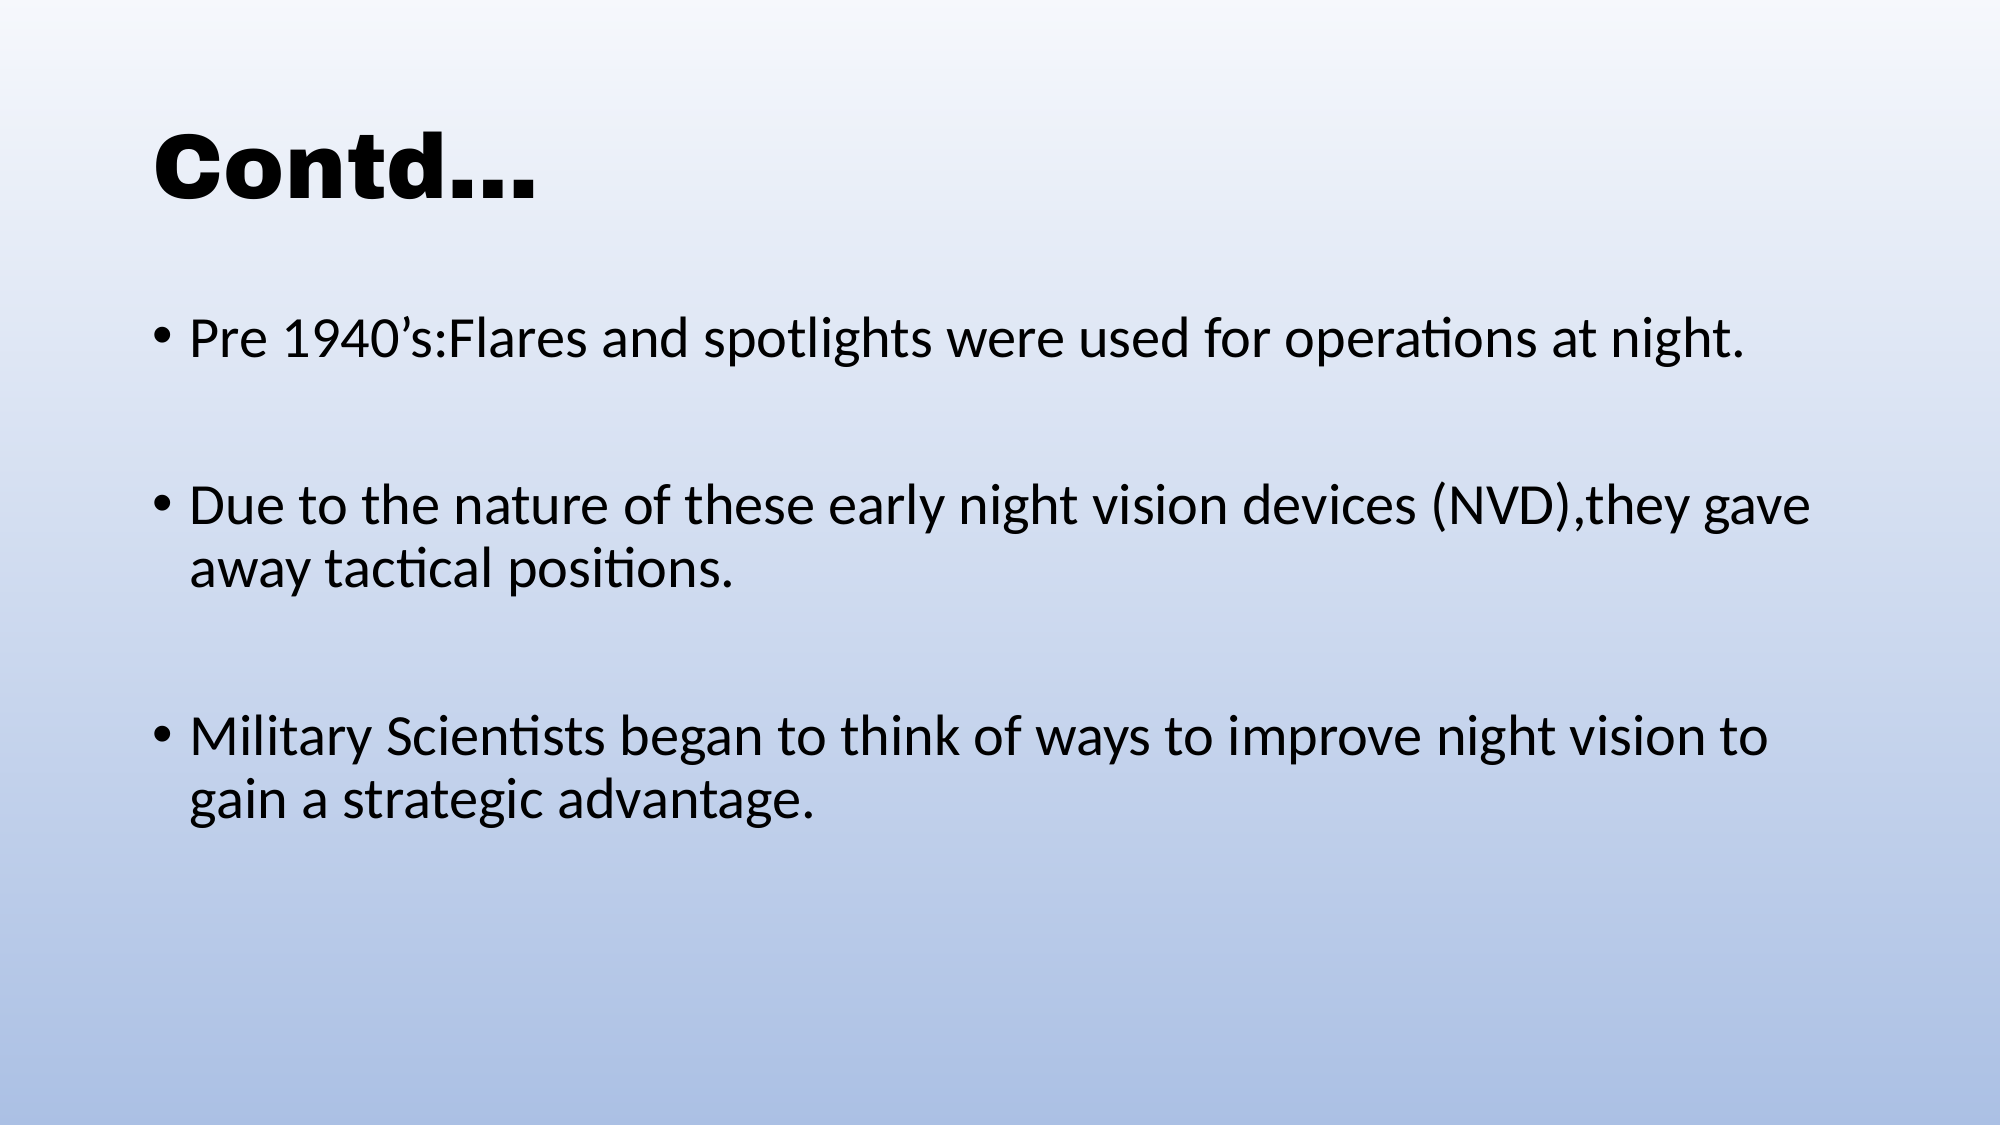

# Contd…
Pre 1940’s:Flares and spotlights were used for operations at night.

Due to the nature of these early night vision devices (NVD),they gave away tactical positions.

Military Scientists began to think of ways to improve night vision to gain a strategic advantage.